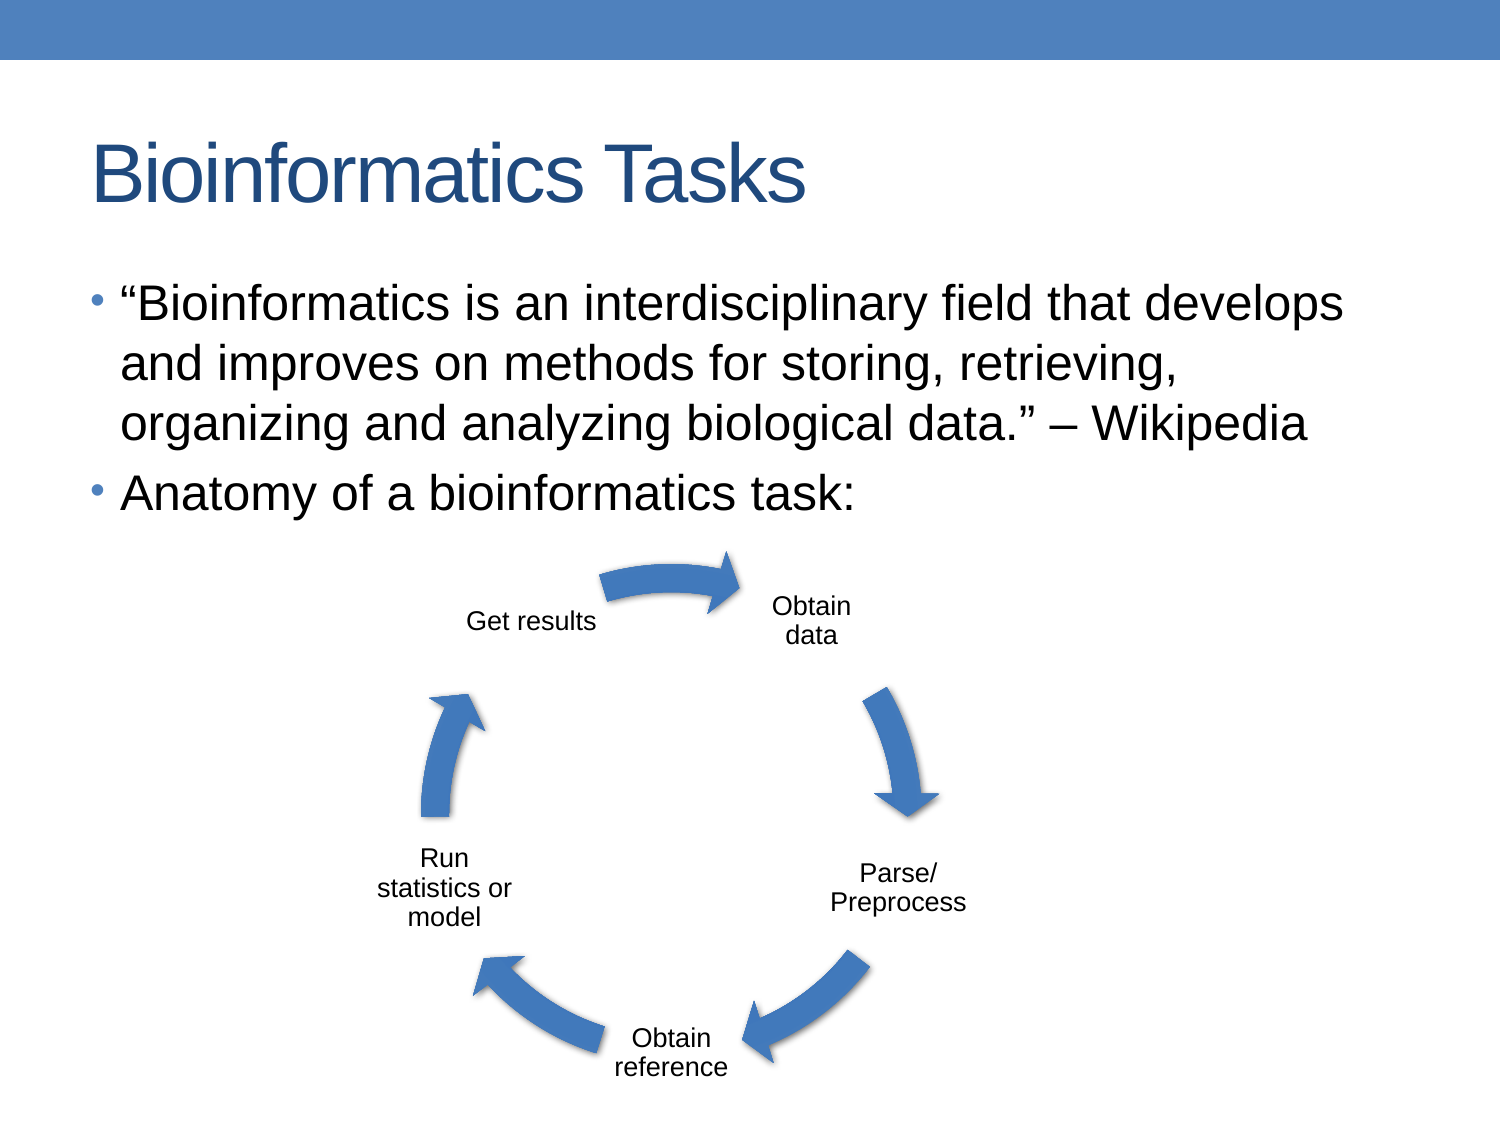

# Bioinformatics Tasks
“Bioinformatics is an interdisciplinary field that develops and improves on methods for storing, retrieving, organizing and analyzing biological data.” – Wikipedia
Anatomy of a bioinformatics task:
Obtain data
Parse/Preprocess
Obtain reference
Run statistics or model
Get results